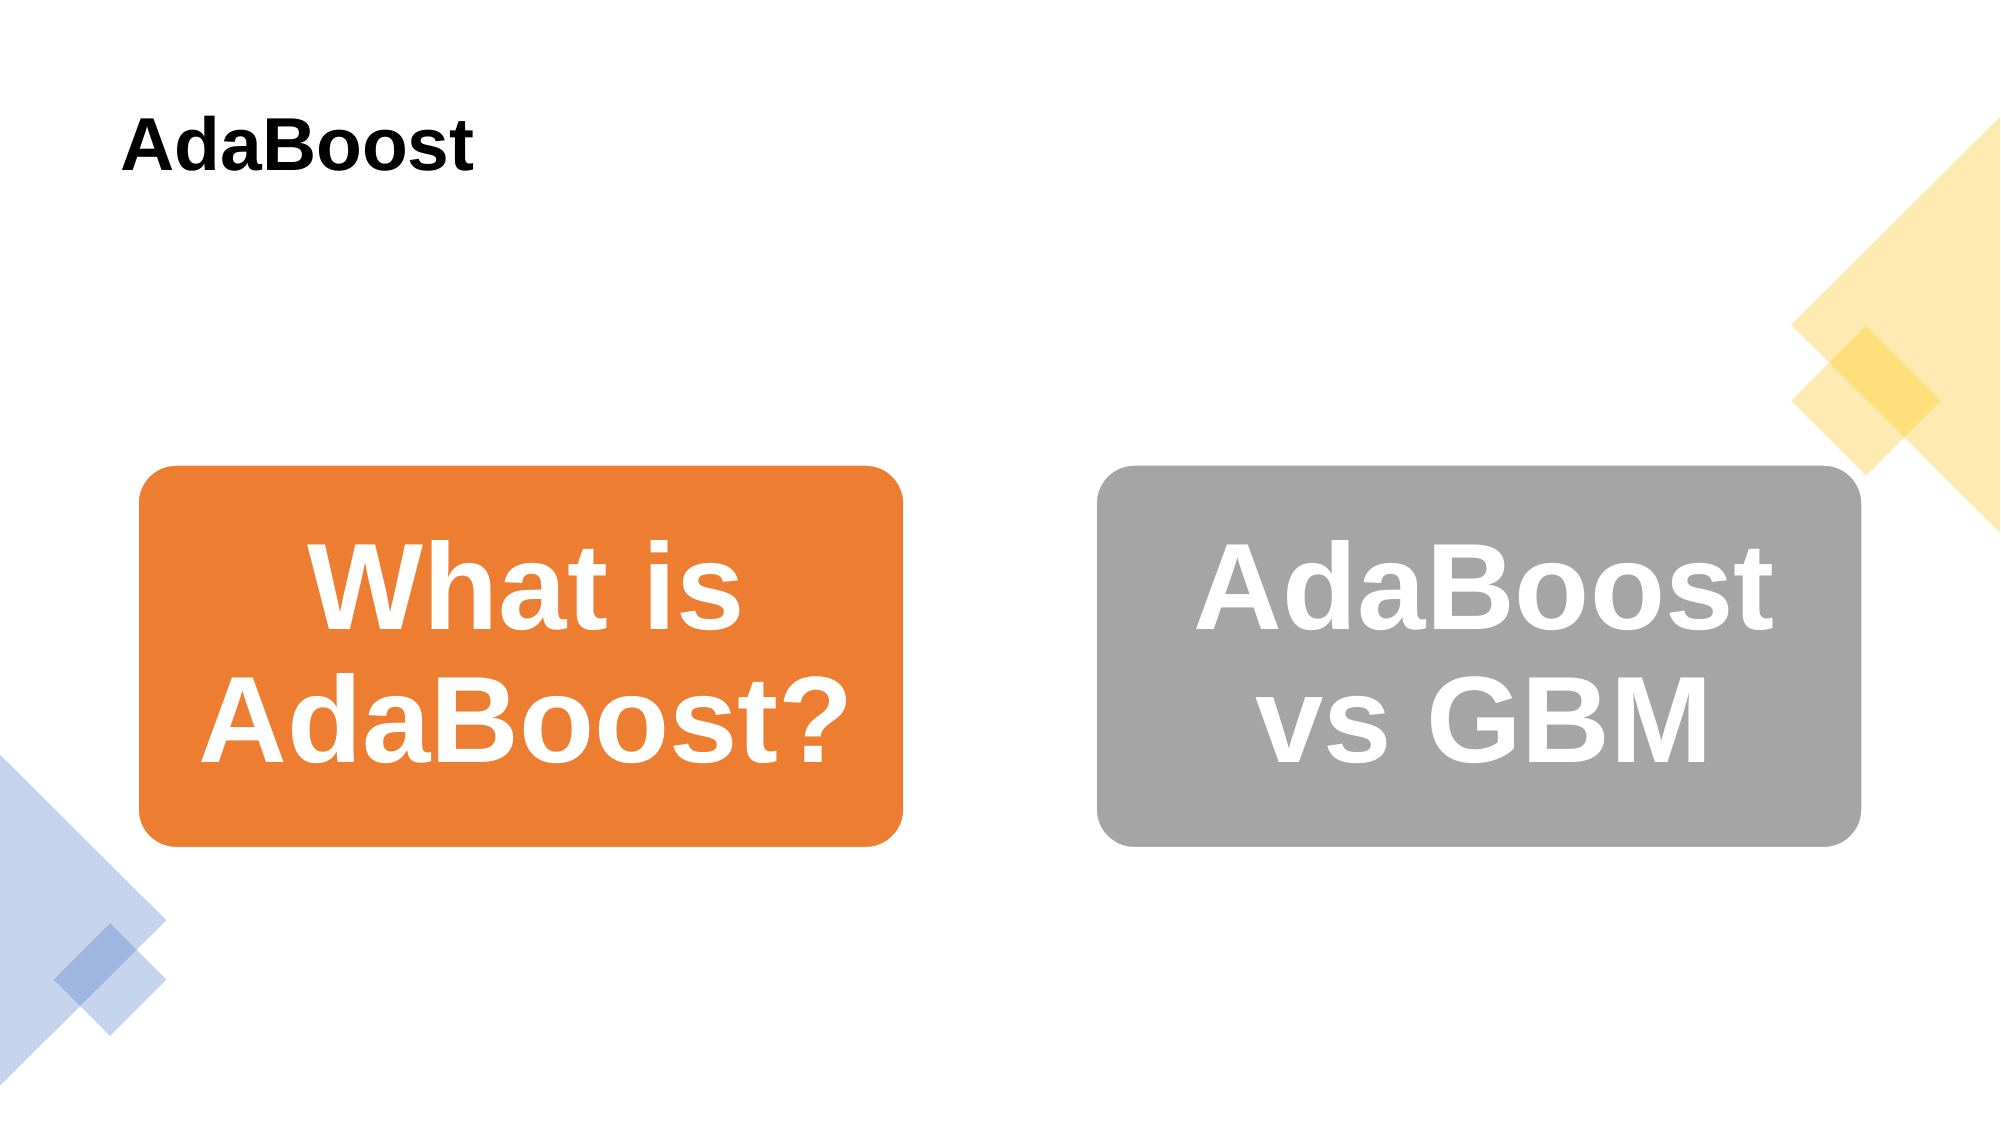

# AdaBoost

What is AdaBoost?
AdaBoost vs GBM